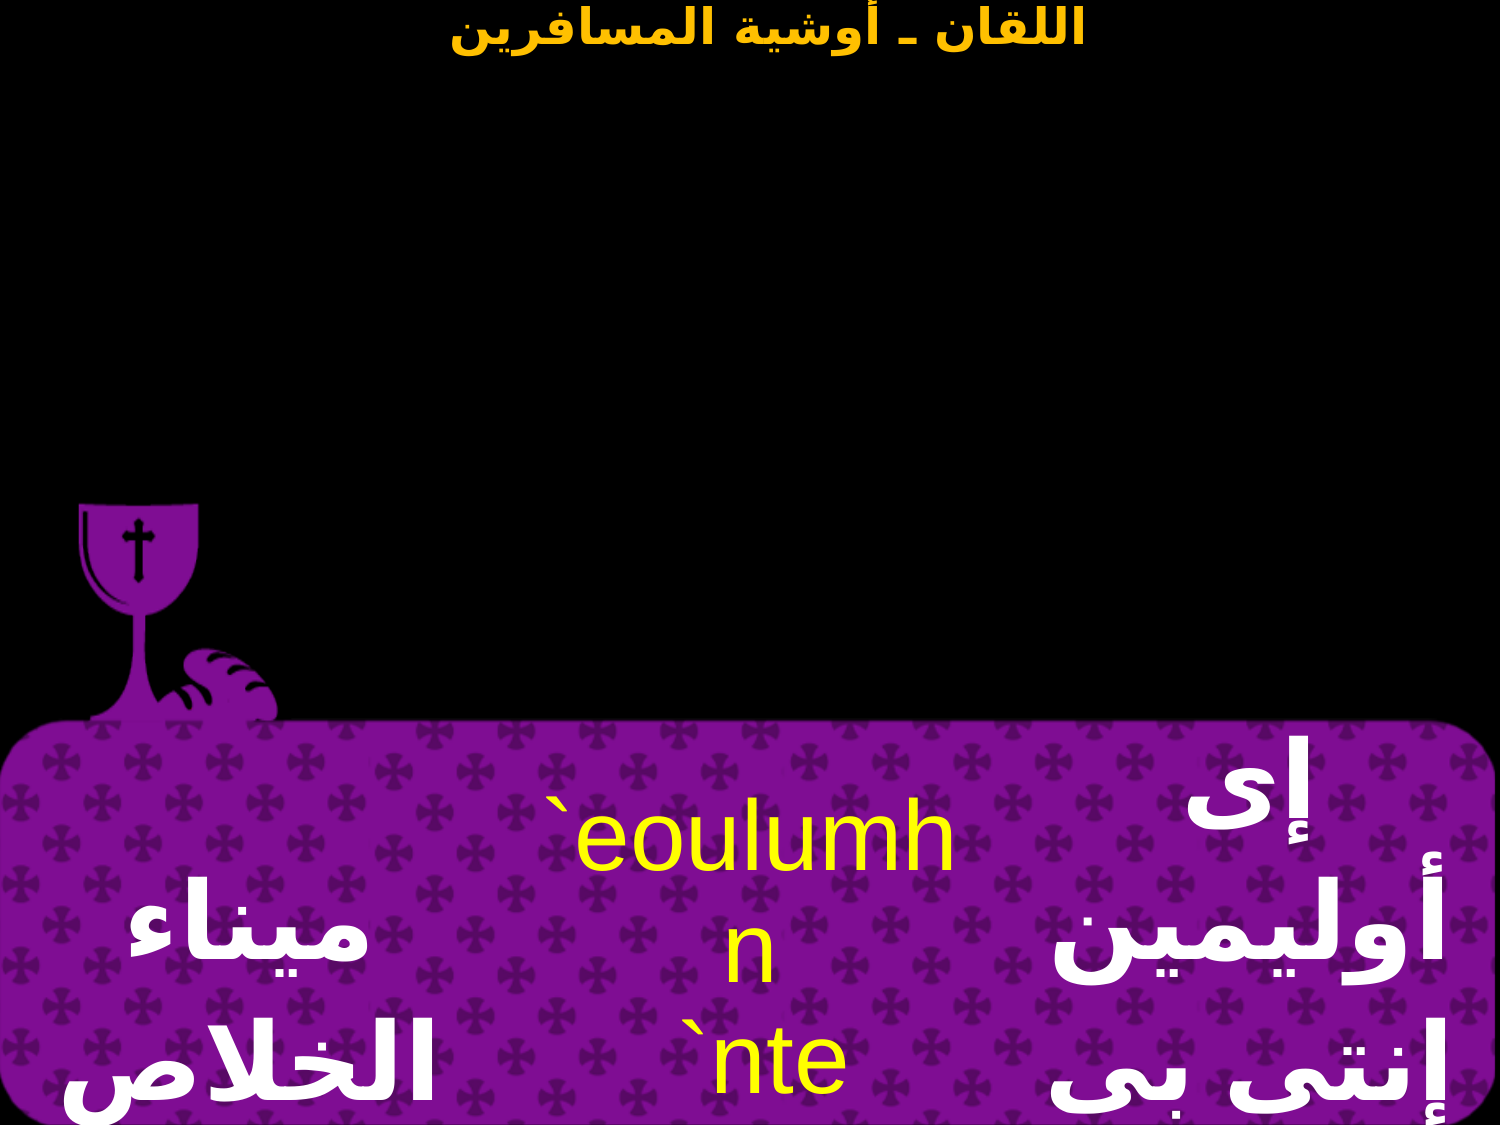

| ميناء الخلاص | `eoulumhn `nte pioujai | إى أوليمين إنتى بى أوجاى |
| --- | --- | --- |